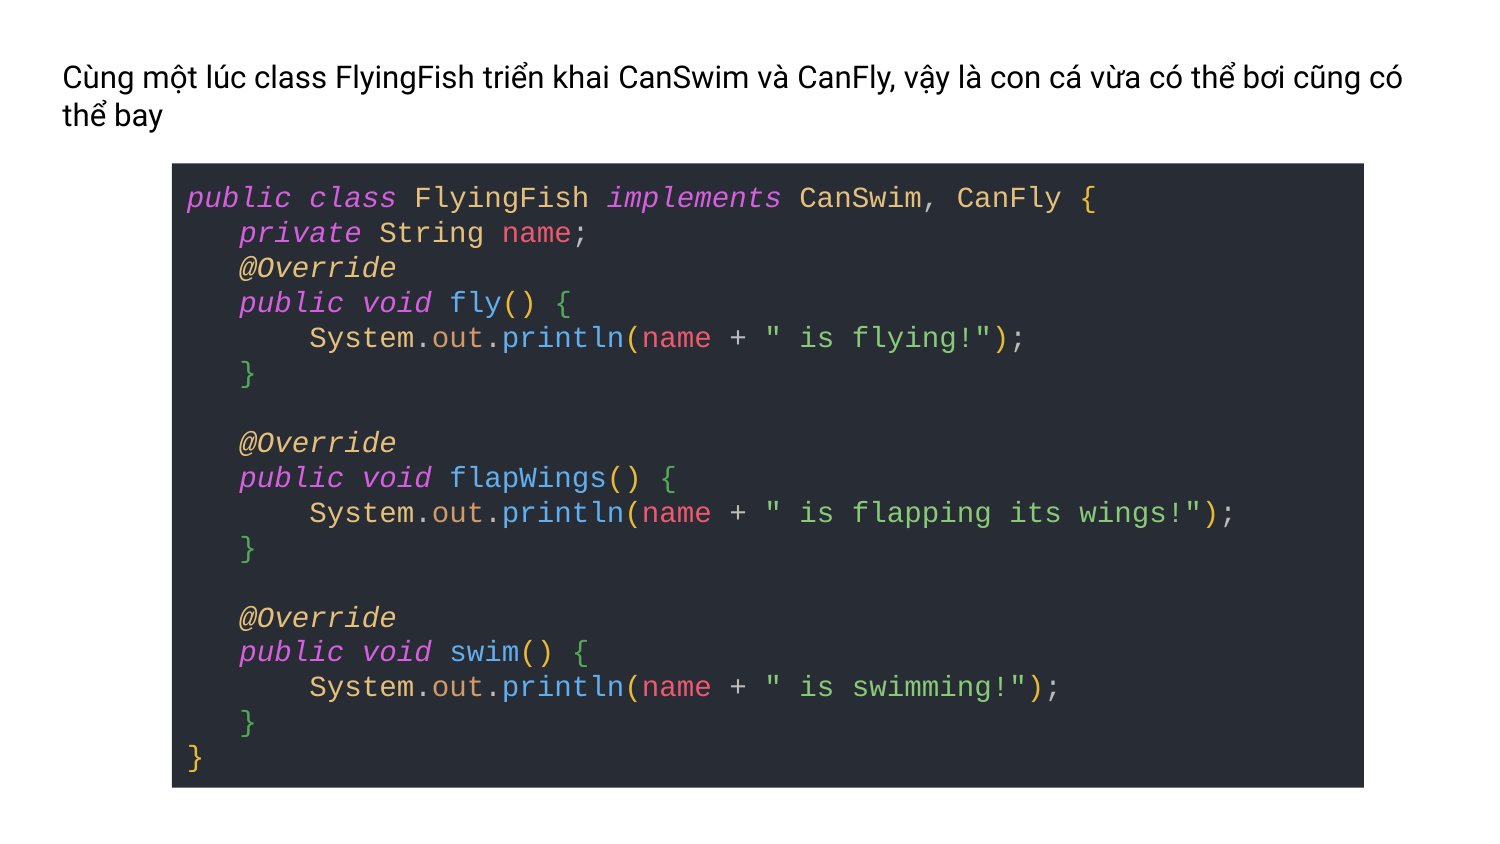

Cùng một lúc class FlyingFish triển khai CanSwim và CanFly, vậy là con cá vừa có thể bơi cũng có thể bay
public class FlyingFish implements CanSwim, CanFly {
   private String name;
   @Override
   public void fly() {
       System.out.println(name + " is flying!");
   }

   @Override
   public void flapWings() {
       System.out.println(name + " is flapping its wings!");
   }

   @Override
   public void swim() {
       System.out.println(name + " is swimming!");
   }
}